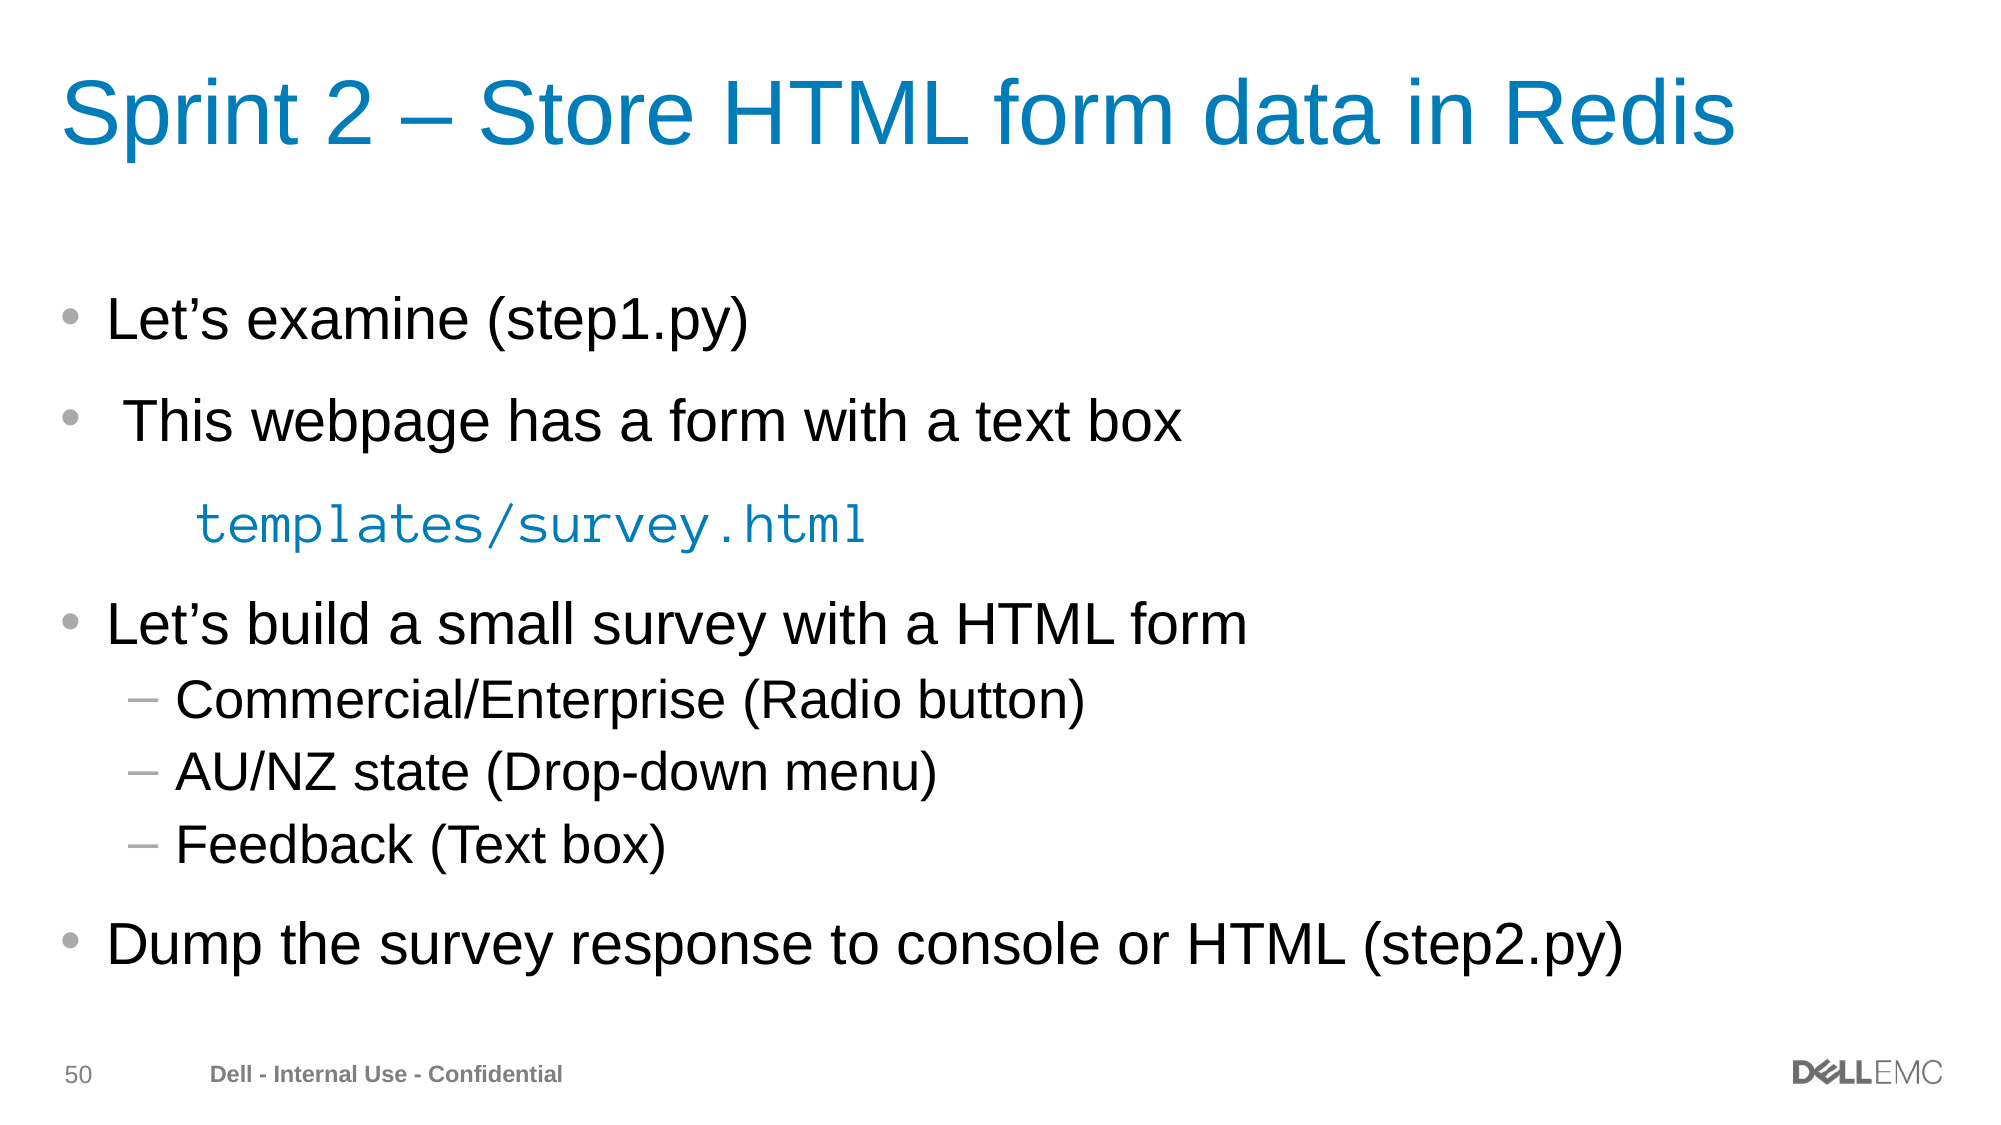

# Sprint 2 – Store HTML form data in Redis
Let’s examine (step1.py)
 This webpage has a form with a text box
	templates/survey.html
Let’s build a small survey with a HTML form
Commercial/Enterprise (Radio button)
AU/NZ state (Drop-down menu)
Feedback (Text box)
Dump the survey response to console or HTML (step2.py)